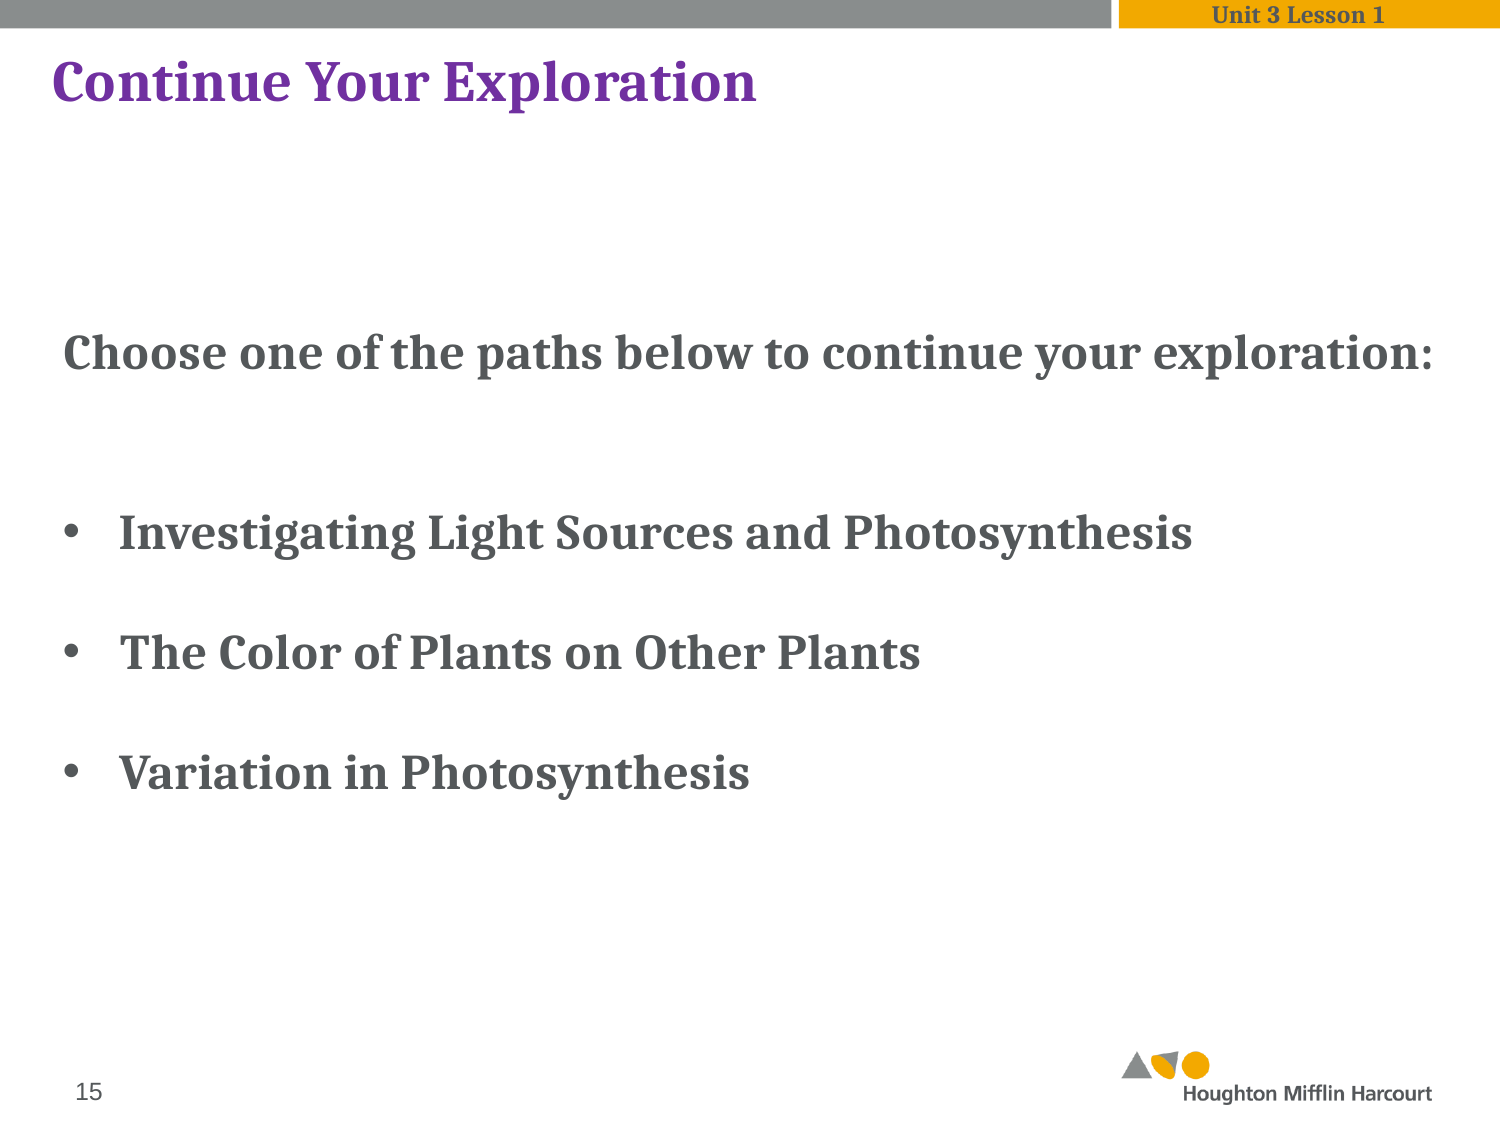

Unit 3 Lesson 1
Continue Your Exploration
Choose one of the paths below to continue your exploration:

Investigating Light Sources and Photosynthesis

The Color of Plants on Other Plants

Variation in Photosynthesis

15